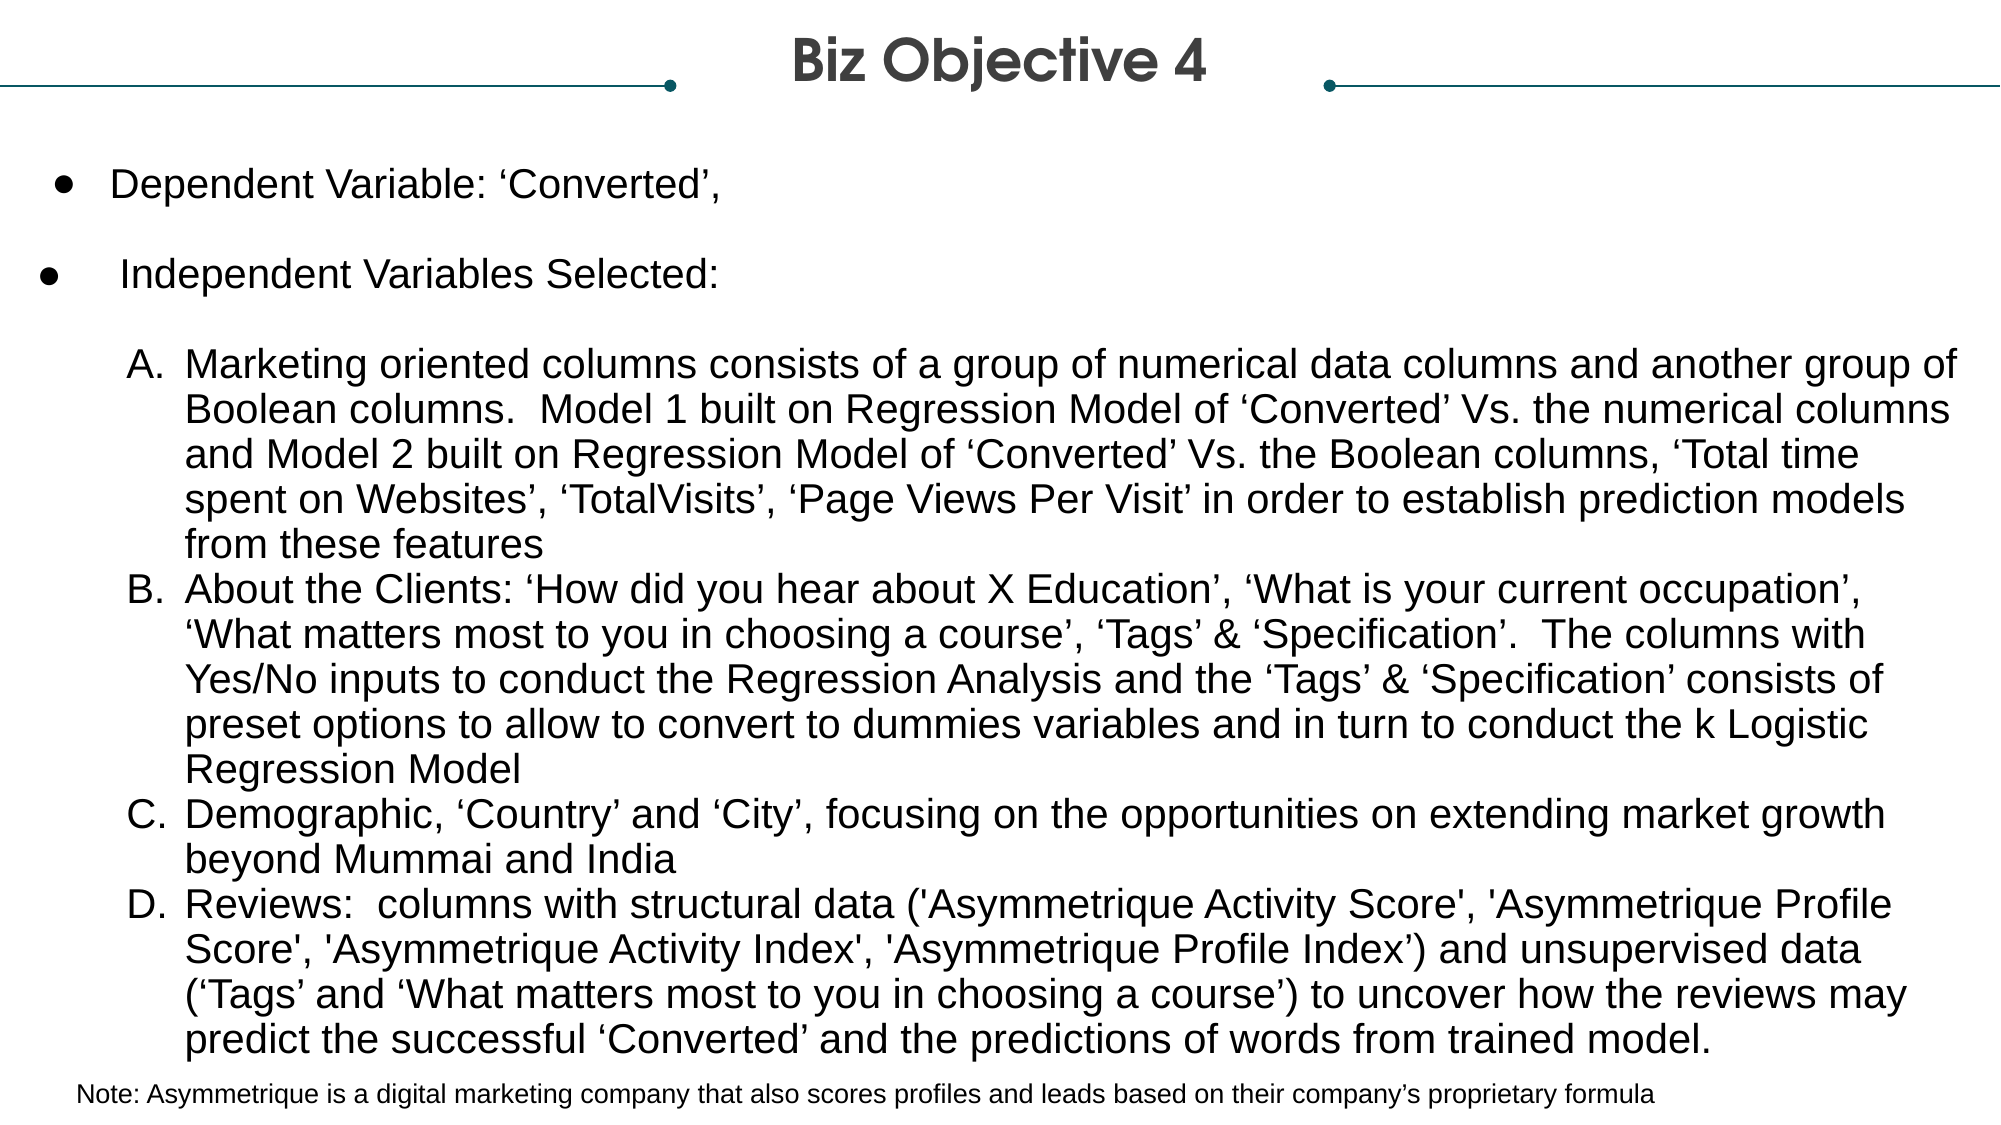

Biz Objective 4
Dependent Variable: ‘Converted’,

●     Independent Variables Selected:

Marketing oriented columns consists of a group of numerical data columns and another group of Boolean columns.  Model 1 built on Regression Model of ‘Converted’ Vs. the numerical columns and Model 2 built on Regression Model of ‘Converted’ Vs. the Boolean columns, ‘Total time spent on Websites’, ‘TotalVisits’, ‘Page Views Per Visit’ in order to establish prediction models from these features
About the Clients: ‘How did you hear about X Education’, ‘What is your current occupation’, ‘What matters most to you in choosing a course’, ‘Tags’ & ‘Specification’.  The columns with Yes/No inputs to conduct the Regression Analysis and the ‘Tags’ & ‘Specification’ consists of preset options to allow to convert to dummies variables and in turn to conduct the k Logistic Regression Model
Demographic, ‘Country’ and ‘City’, focusing on the opportunities on extending market growth beyond Mummai and India
Reviews:  columns with structural data ('Asymmetrique Activity Score', 'Asymmetrique Profile Score', 'Asymmetrique Activity Index', 'Asymmetrique Profile Index’) and unsupervised data (‘Tags’ and ‘What matters most to you in choosing a course’) to uncover how the reviews may predict the successful ‘Converted’ and the predictions of words from trained model.
Note: Asymmetrique is a digital marketing company that also scores profiles and leads based on their company’s proprietary formula